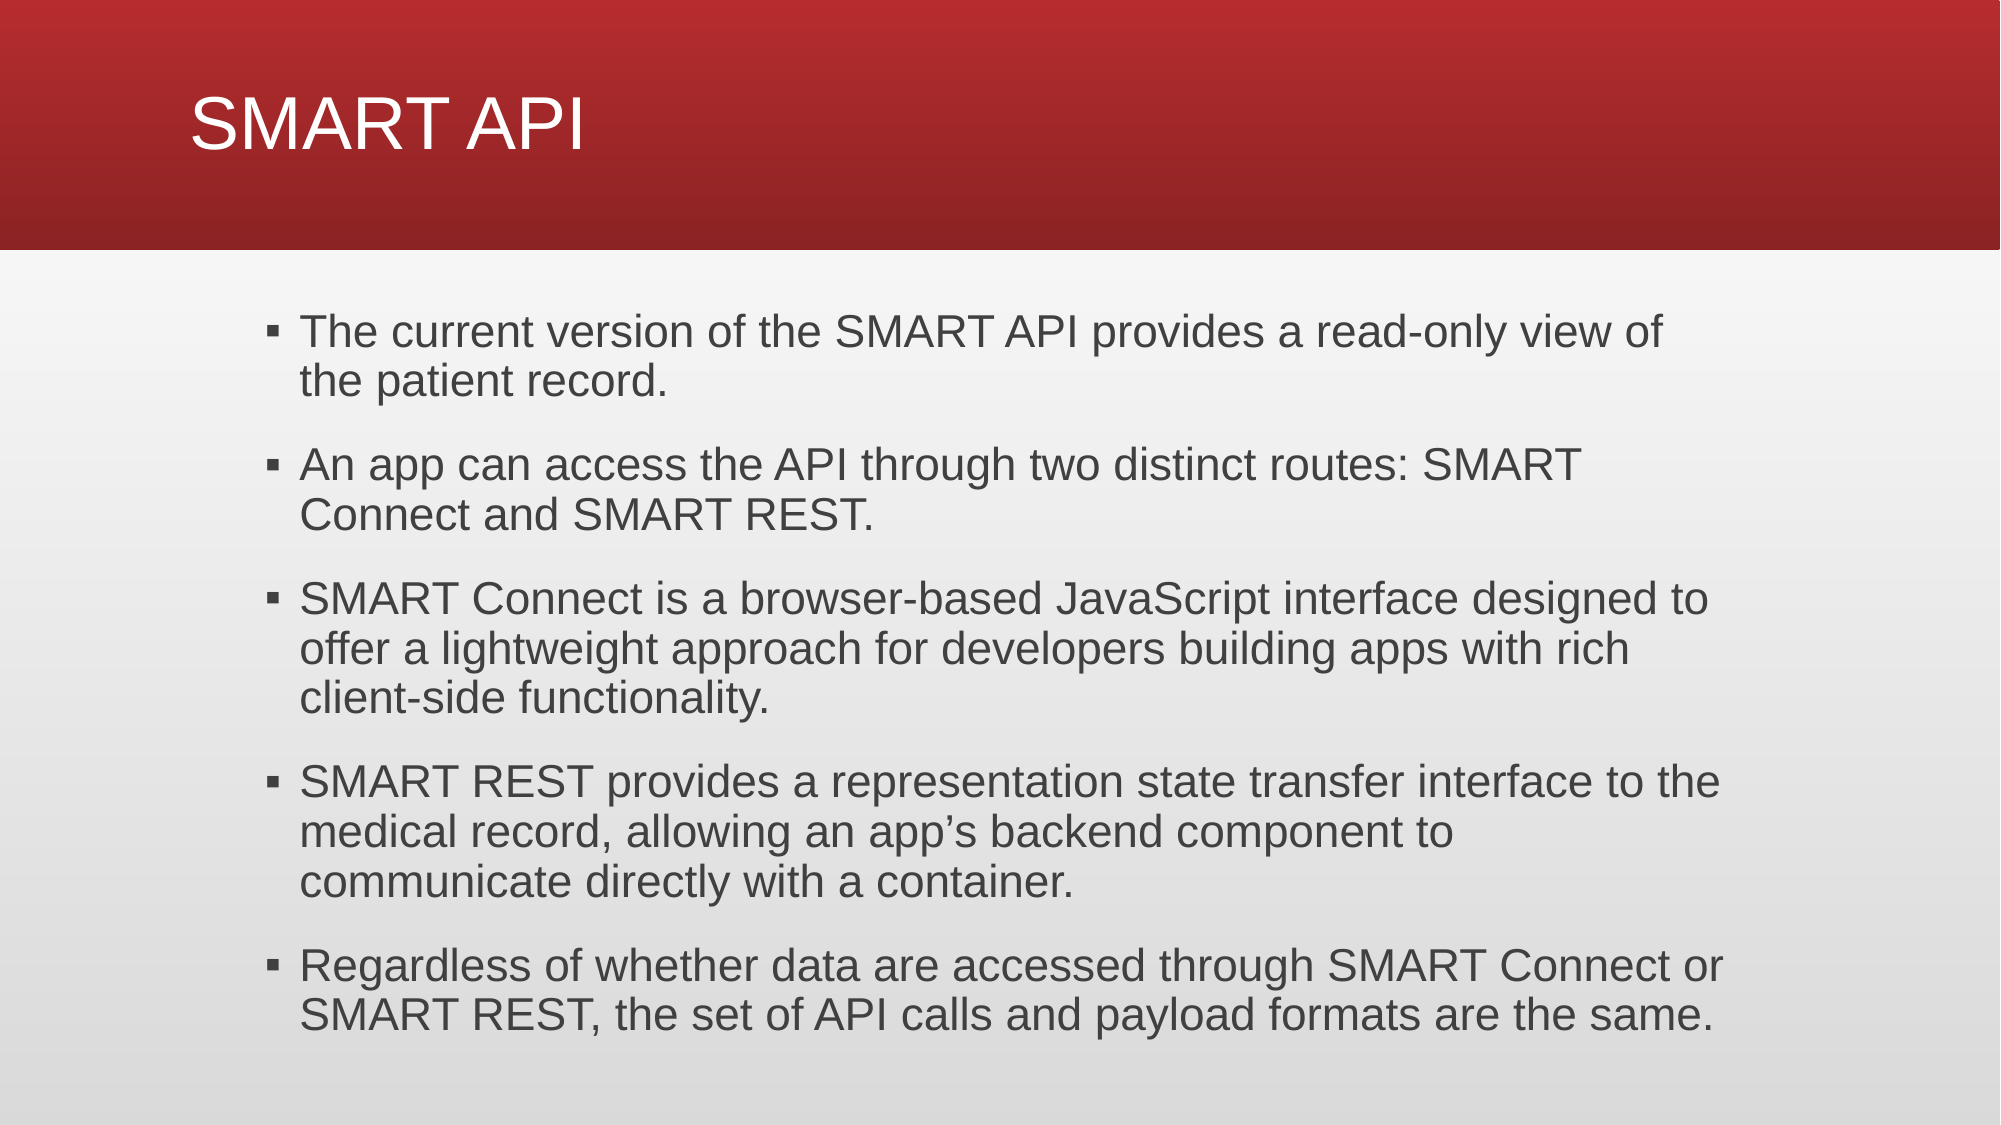

# SMART API
The current version of the SMART API provides a read-only view of the patient record.
An app can access the API through two distinct routes: SMART Connect and SMART REST.
SMART Connect is a browser-based JavaScript interface designed to offer a lightweight approach for developers building apps with rich client-side functionality.
SMART REST provides a representation state transfer interface to the medical record, allowing an app’s backend component to communicate directly with a container.
Regardless of whether data are accessed through SMART Connect or SMART REST, the set of API calls and payload formats are the same.